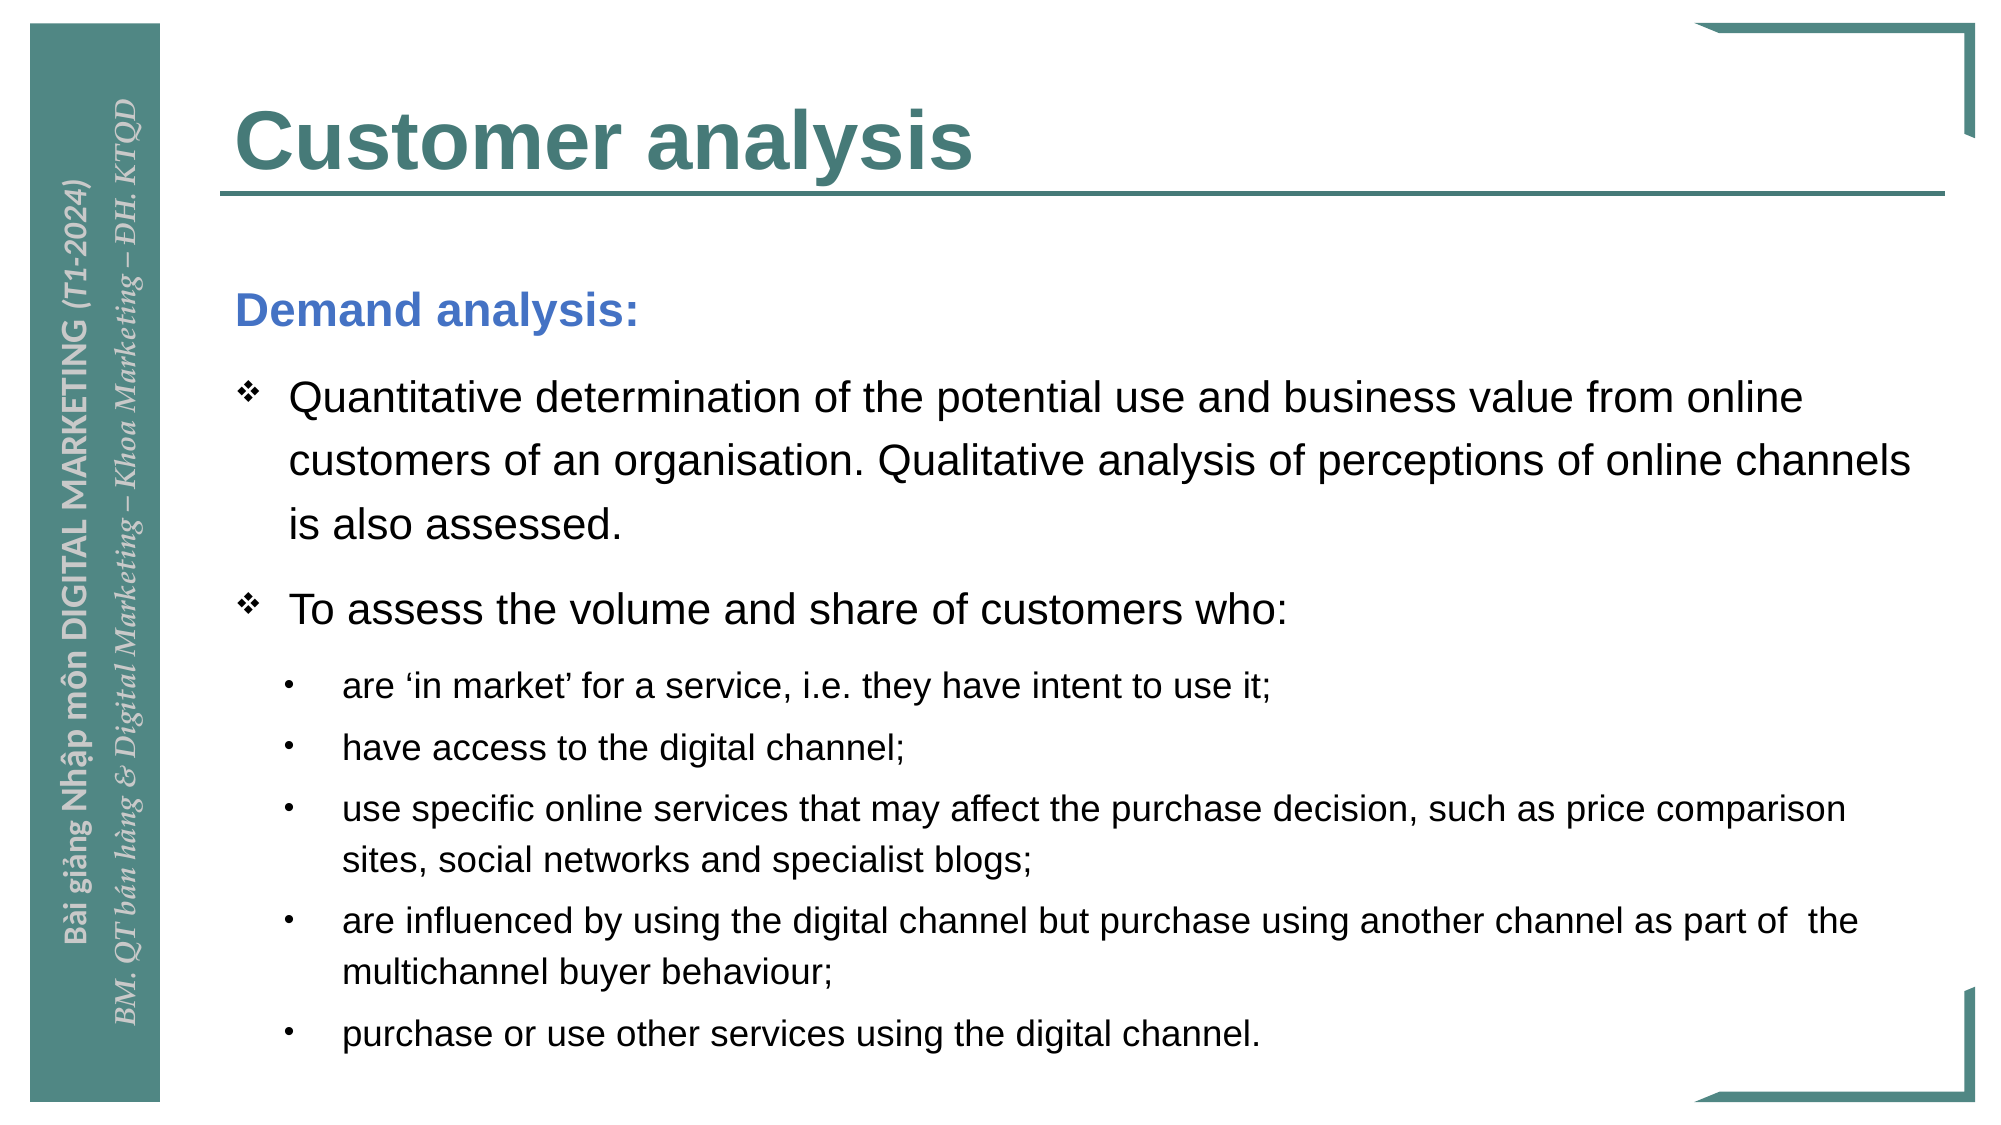

# Customer analysis
Demand analysis:
Quantitative determination of the potential use and business value from online customers of an organisation. Qualitative analysis of perceptions of online channels is also assessed.
To assess the volume and share of customers who:
are ‘in market’ for a service, i.e. they have intent to use it;
have access to the digital channel;
use specific online services that may affect the purchase decision, such as price comparison sites, social networks and specialist blogs;
are influenced by using the digital channel but purchase using another channel as part of  the multichannel buyer behaviour;
purchase or use other services using the digital channel.